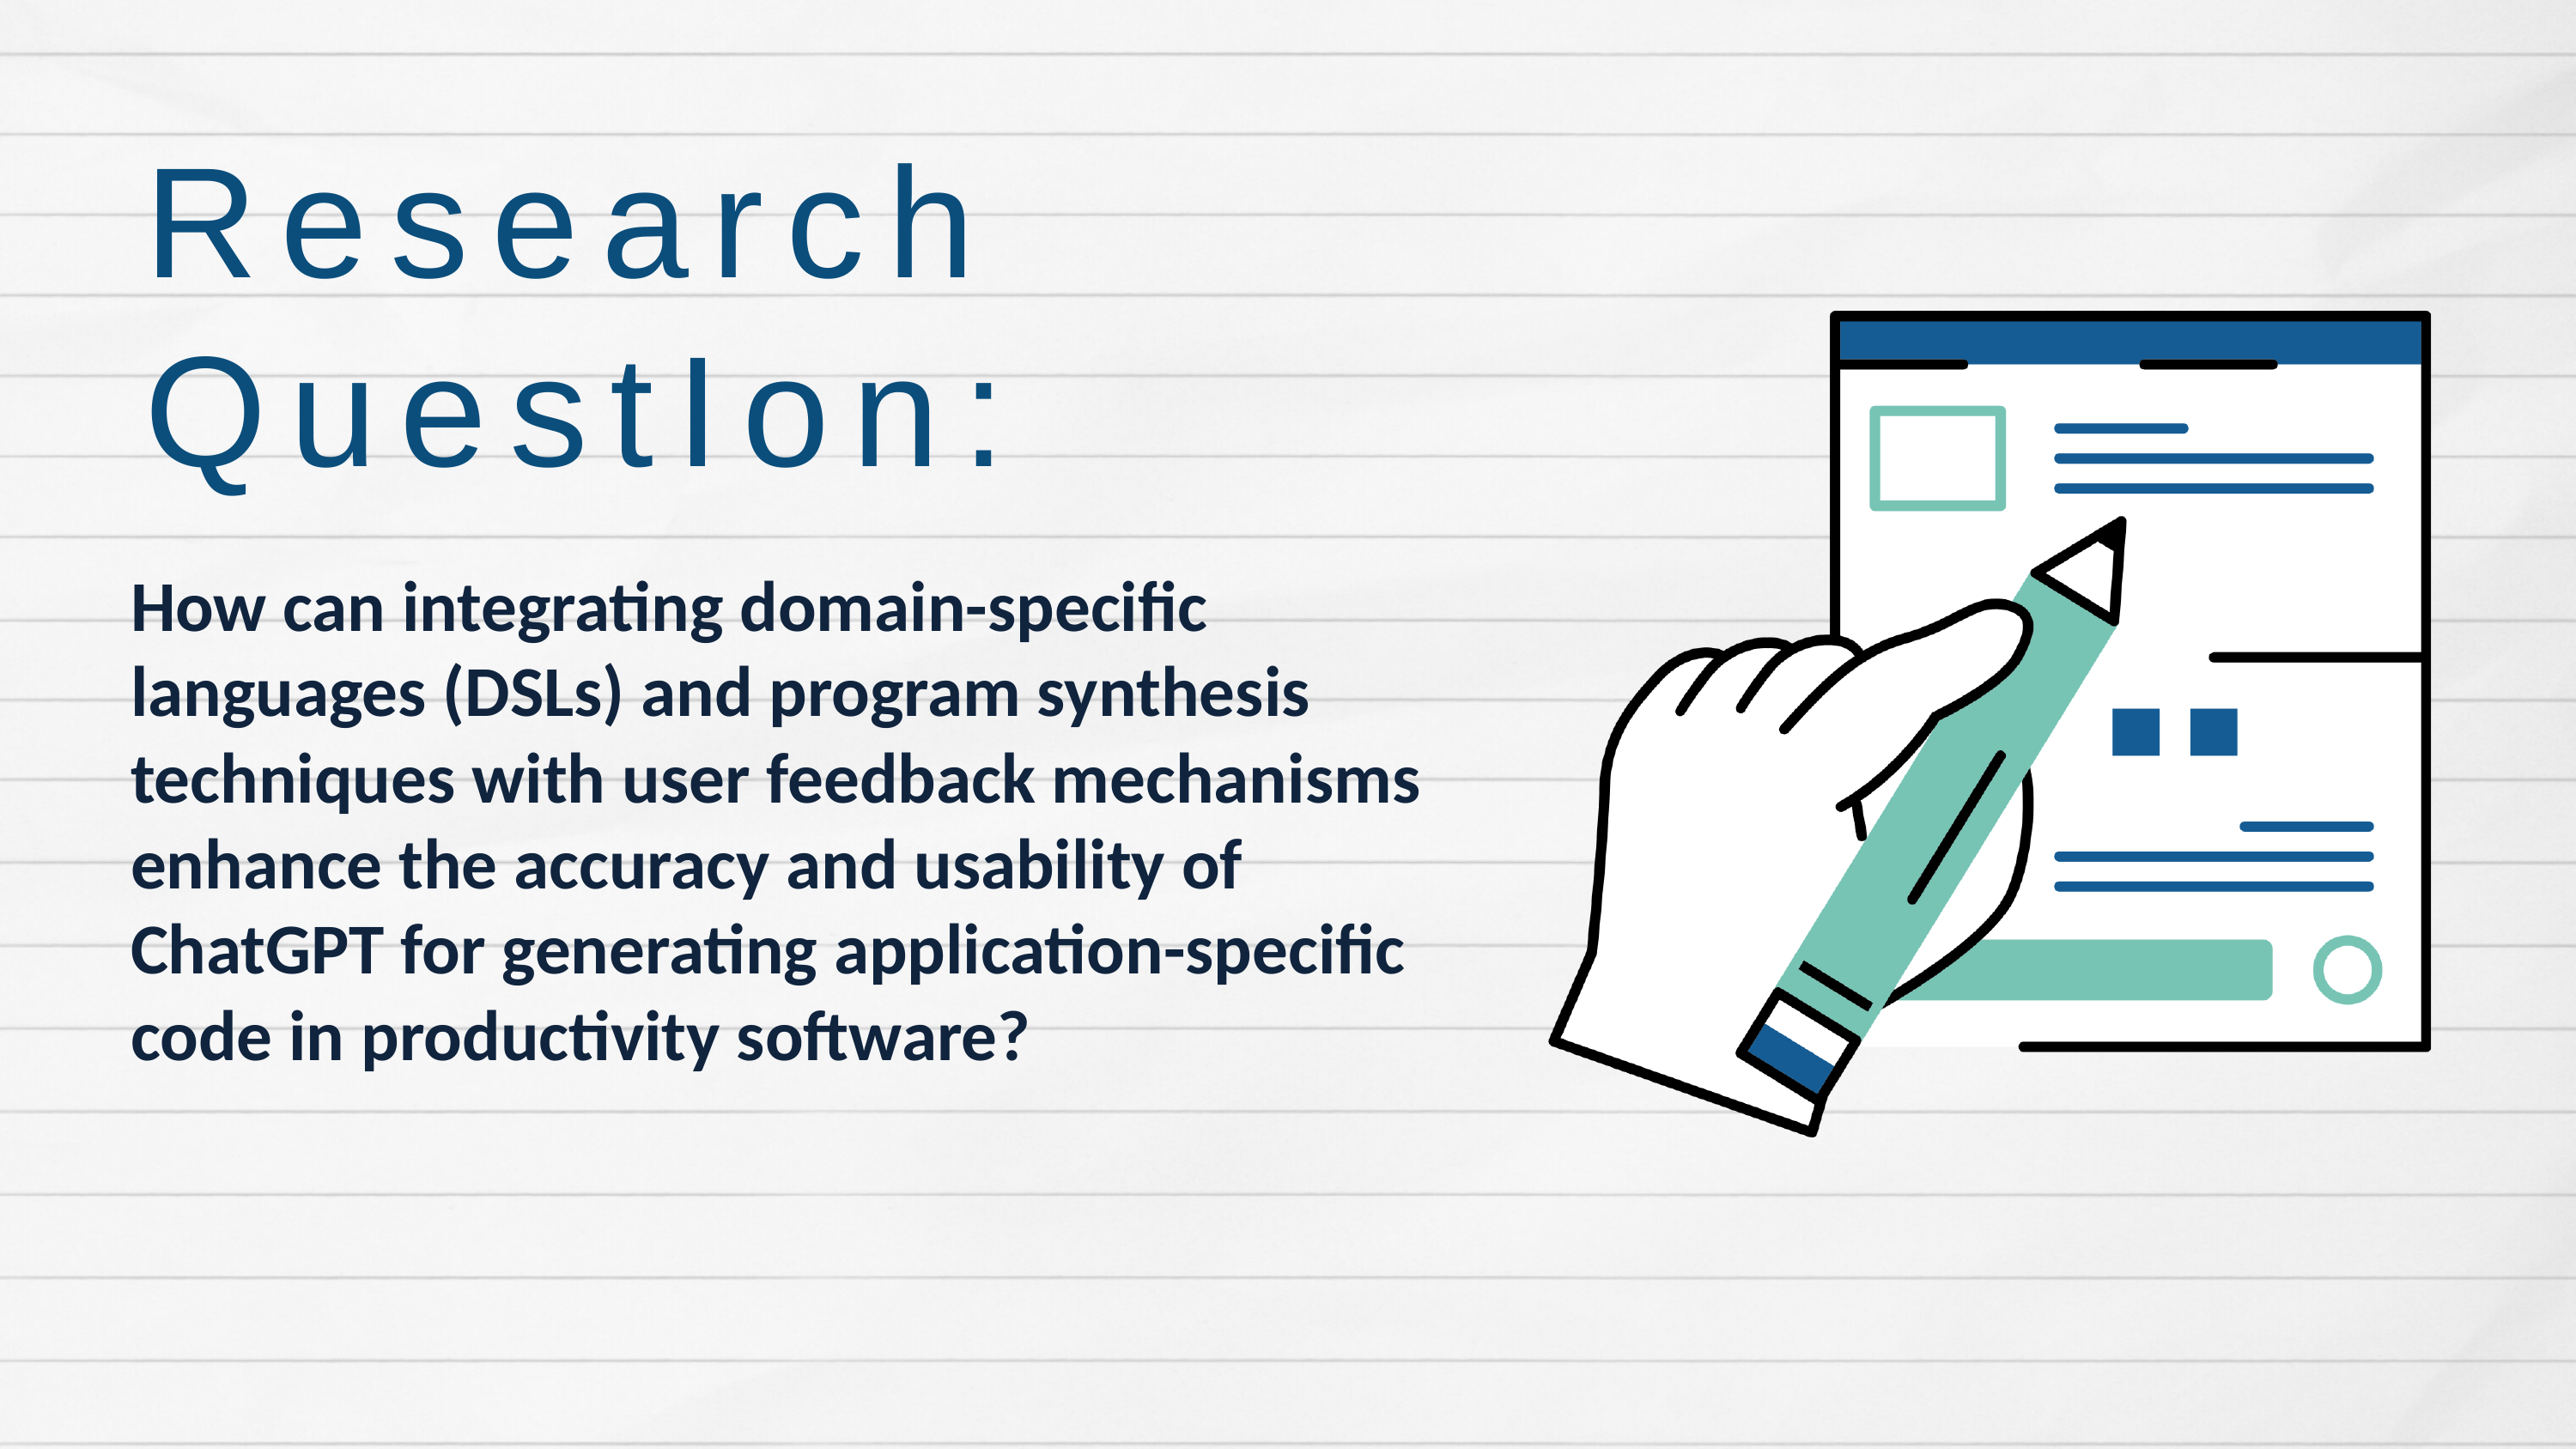

R e s e a r c h
Q u e s t I o n :

How can integrating domain-specific languages (DSLs) and program synthesis techniques with user feedback mechanisms enhance the accuracy and usability of ChatGPT for generating application-specific code in productivity software?